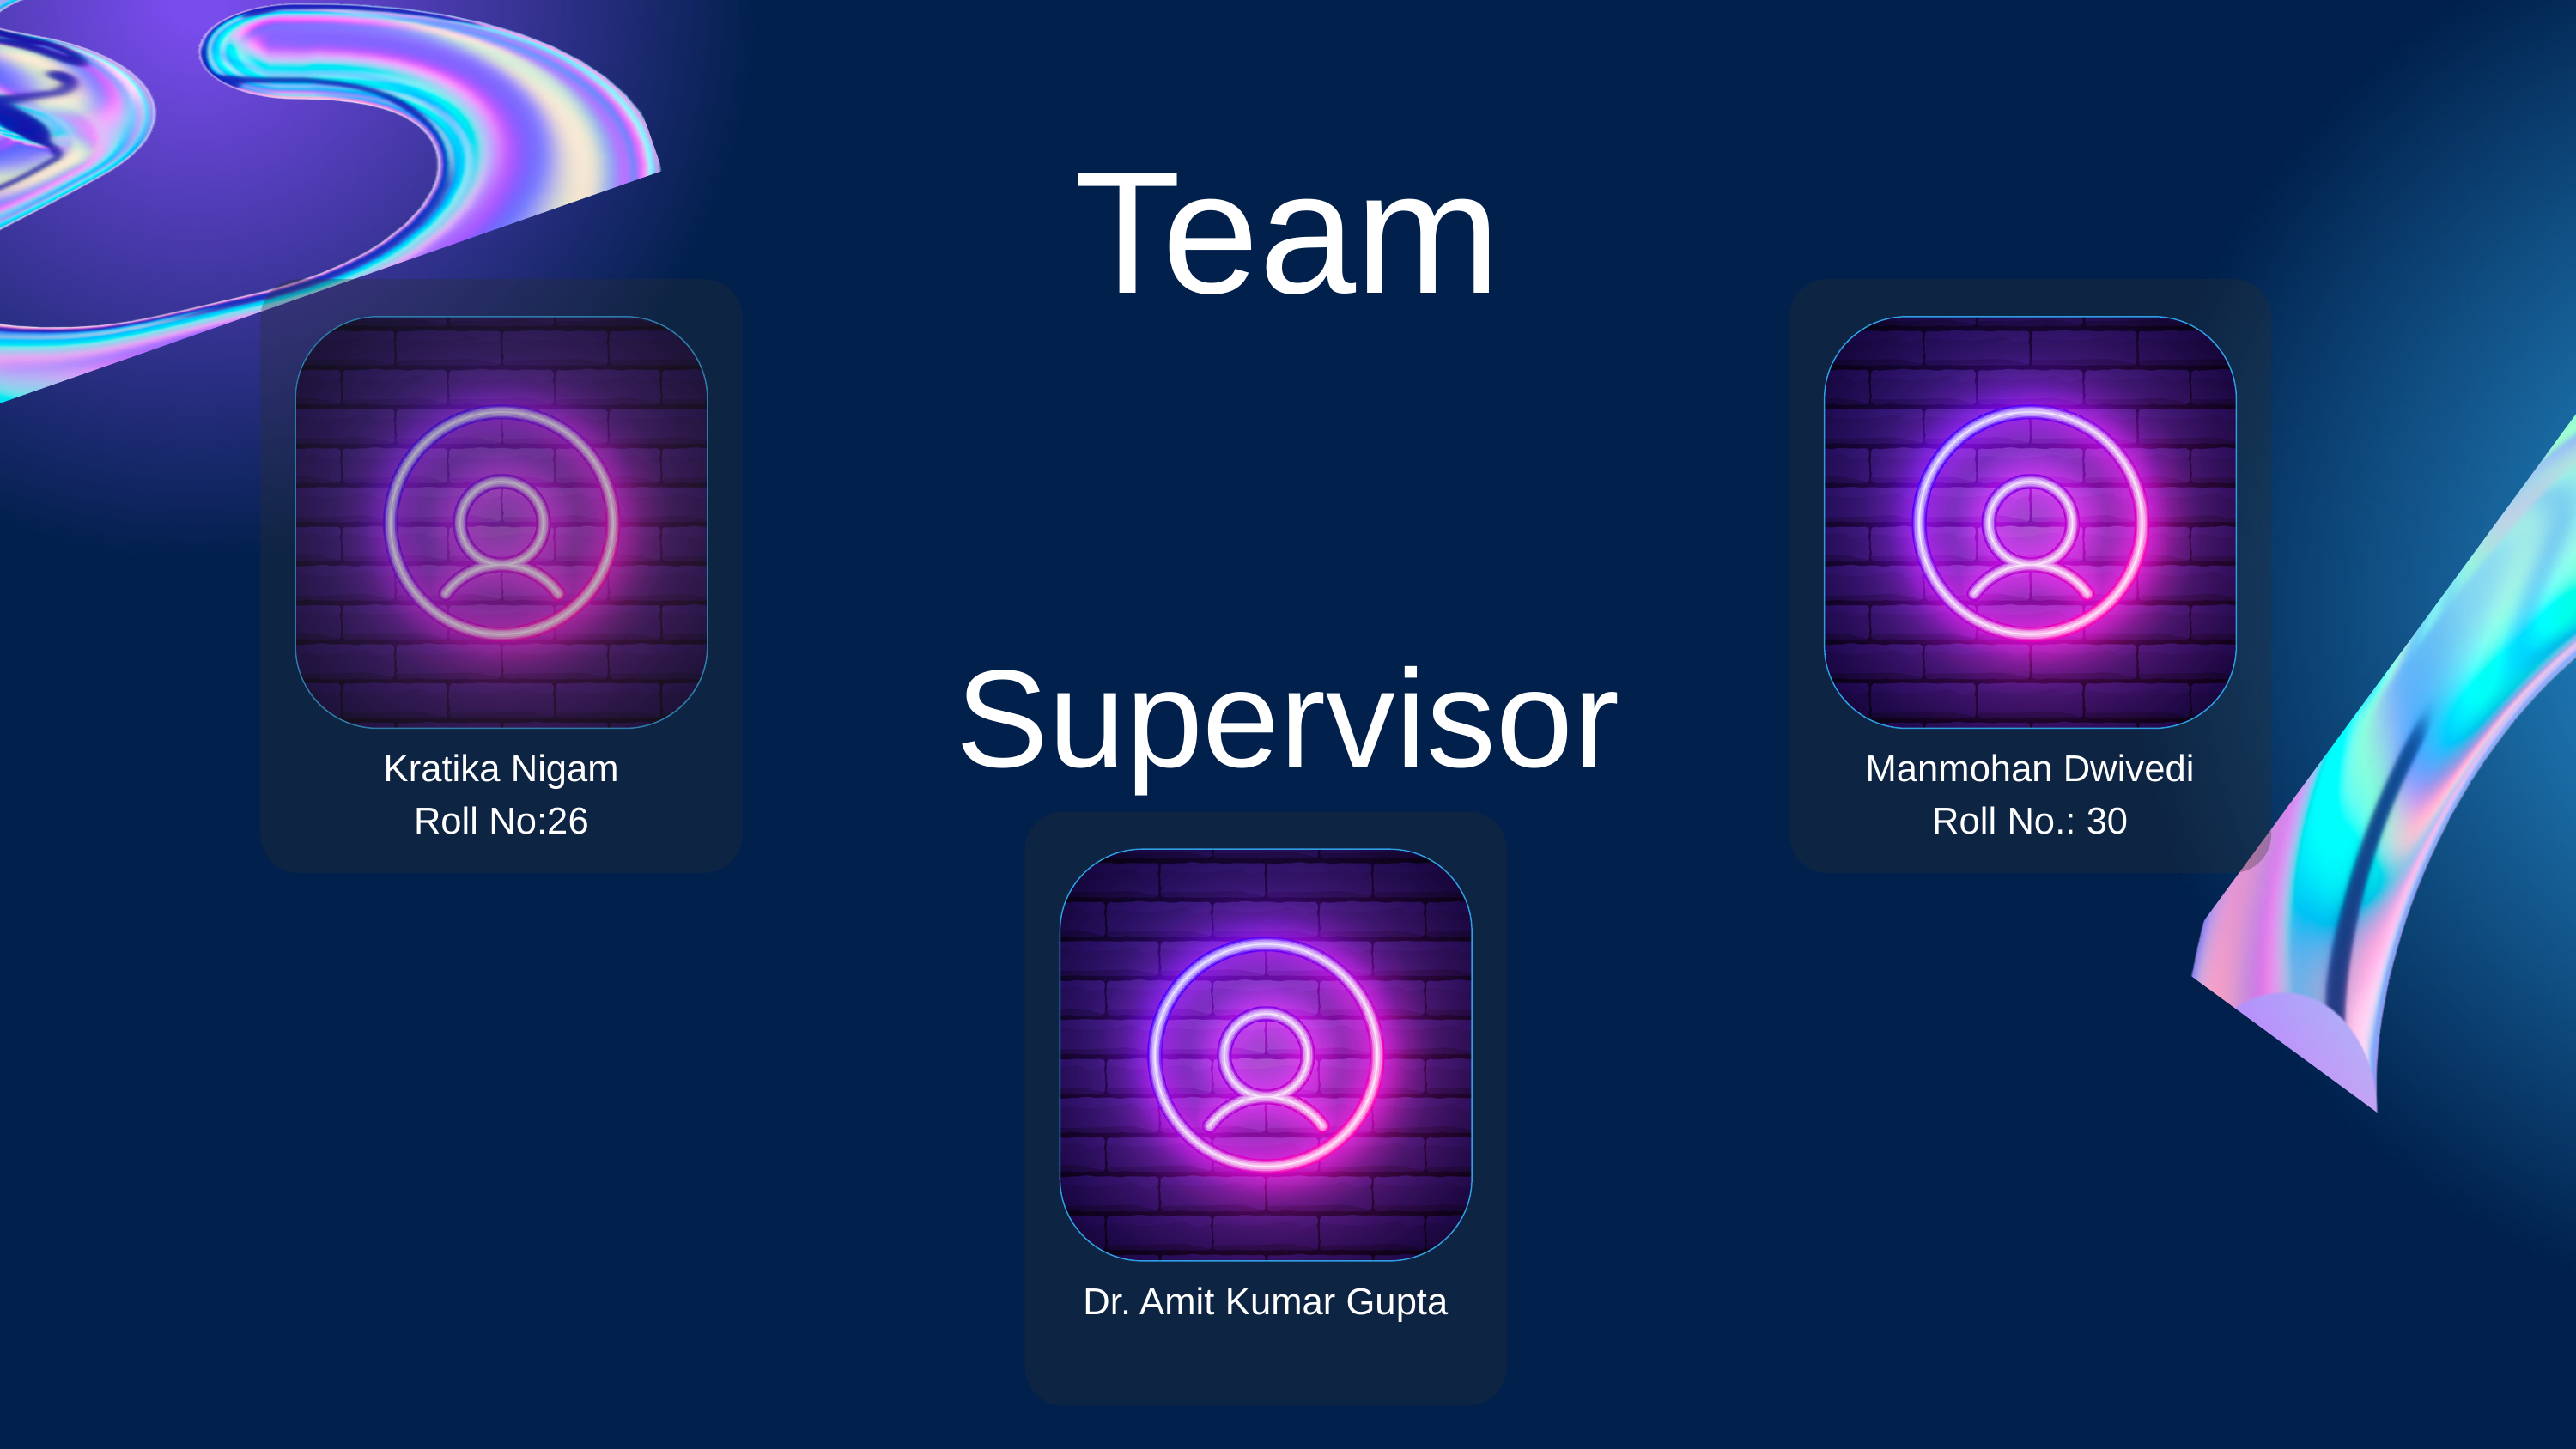

Team

Kratika Nigam
Roll No:26

Manmohan Dwivedi
Roll No.: 30

Supervisor

Dr. Amit Kumar Gupta